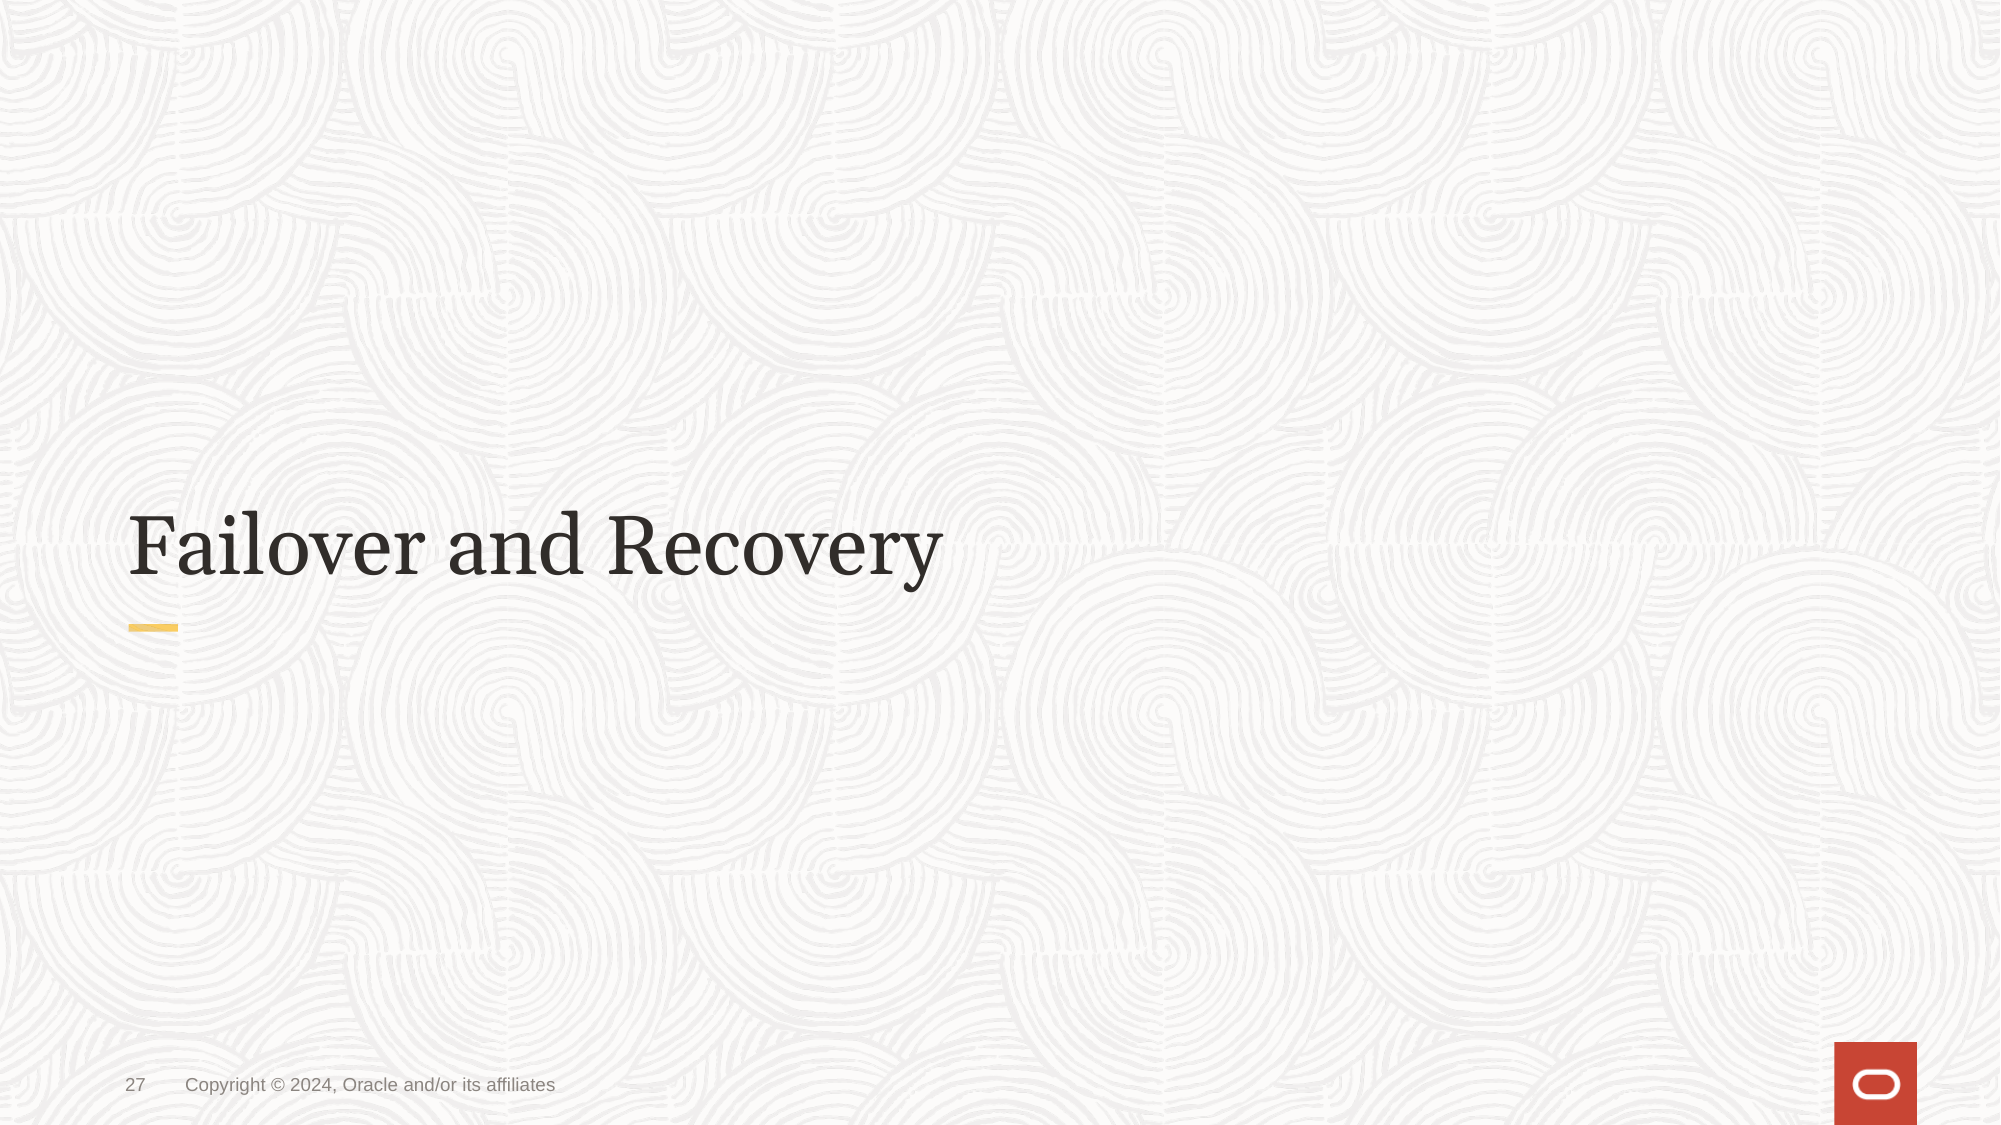

# Failover and Recovery

27
Copyright © 2024, Oracle and/or its affiliates